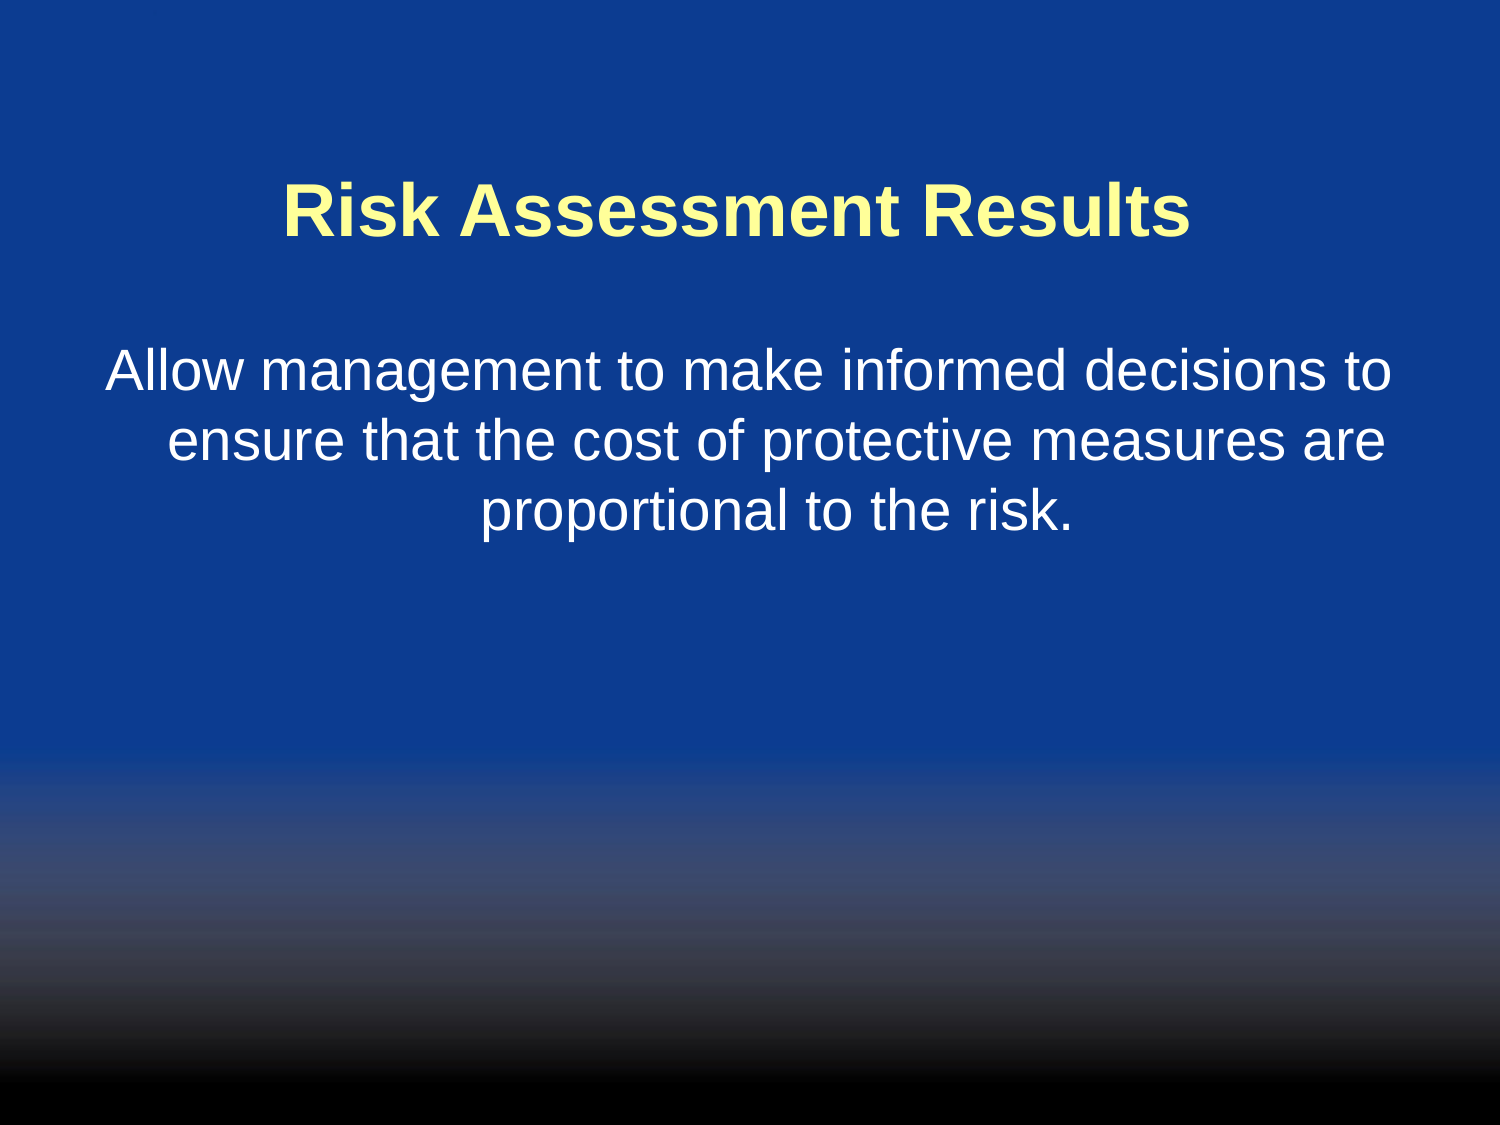

# Risk Assessment Results
Allow management to make informed decisions to ensure that the cost of protective measures are proportional to the risk.